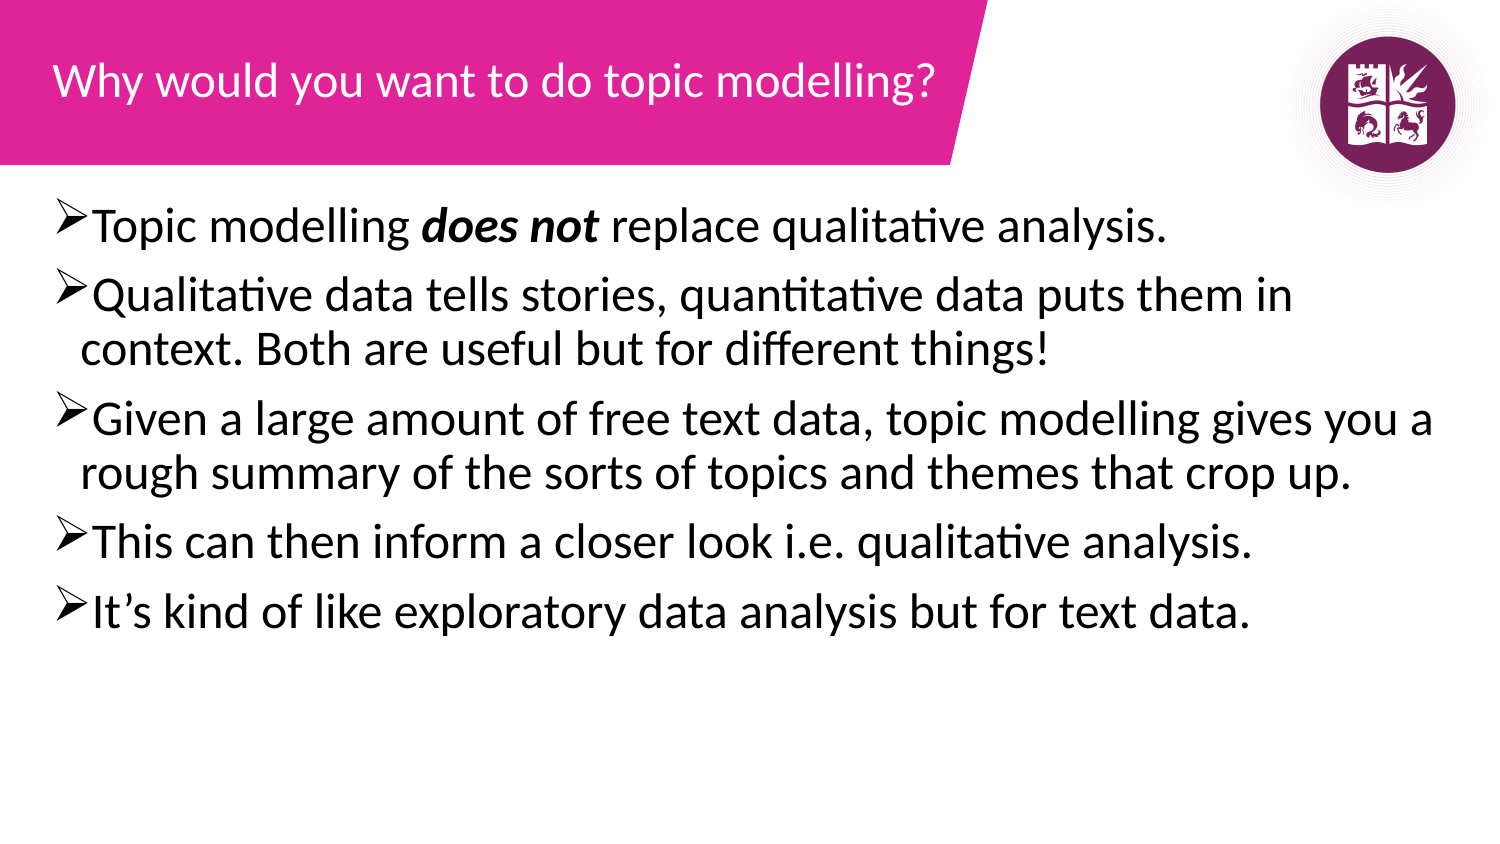

# Why would you want to do topic modelling?
Topic modelling does not replace qualitative analysis.
Qualitative data tells stories, quantitative data puts them in context. Both are useful but for different things!
Given a large amount of free text data, topic modelling gives you a rough summary of the sorts of topics and themes that crop up.
This can then inform a closer look i.e. qualitative analysis.
It’s kind of like exploratory data analysis but for text data.